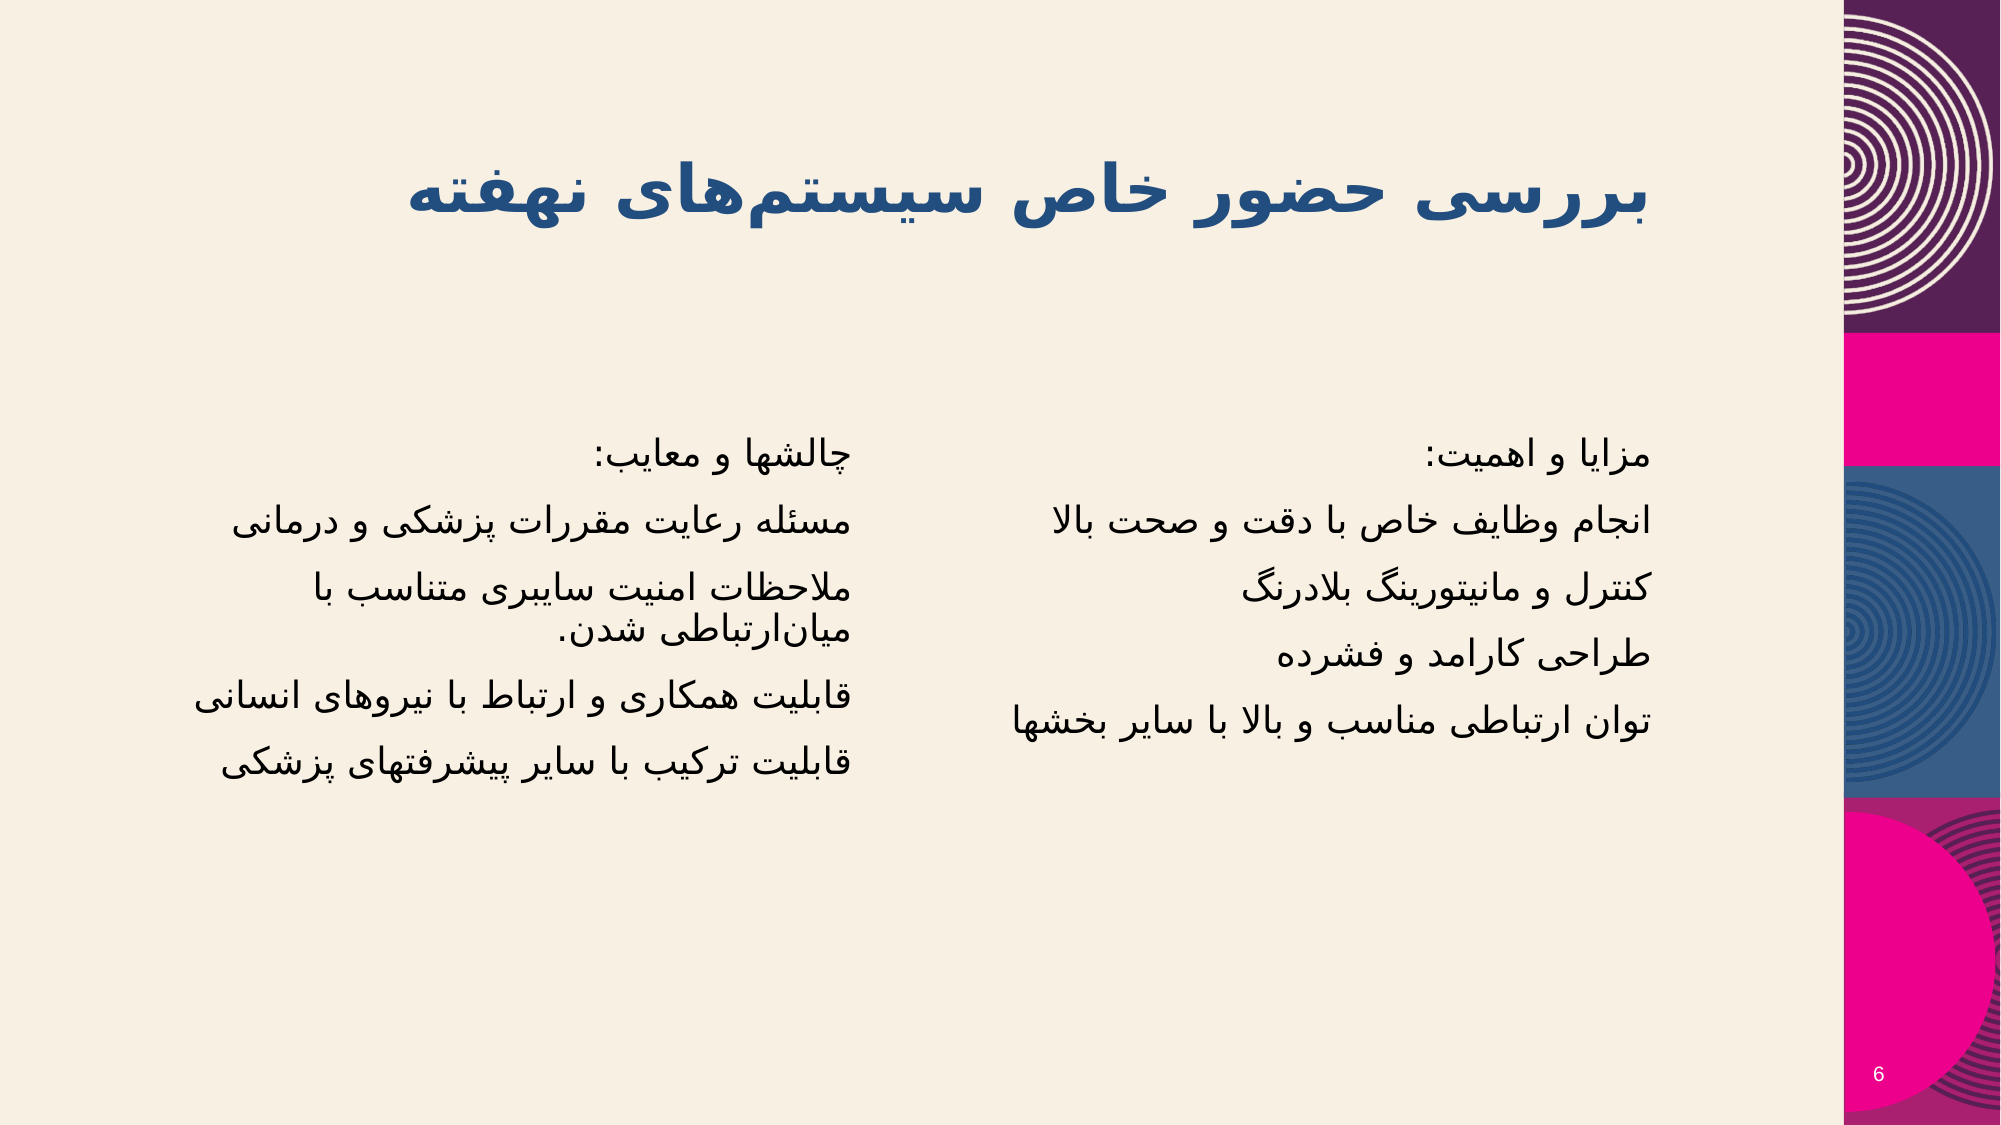

# بررسی حضور خاص سیستم‌های نهفته
چالشها و معایب:
مسئله رعایت مقررات پزشکی و درمانی
ملاحظات امنیت سایبری متناسب با میان‌ارتباطی شدن.
قابلیت همکاری و ارتباط با نیروهای انسانی
قابلیت ترکیب با سایر پیشرفتهای پزشکی

مزایا و اهمیت:
انجام وظایف خاص با دقت و صحت بالا
کنترل و مانیتورینگ بلادرنگ
طراحی کارامد و فشرده
توان ارتباطی مناسب و بالا با سایر بخشها

6